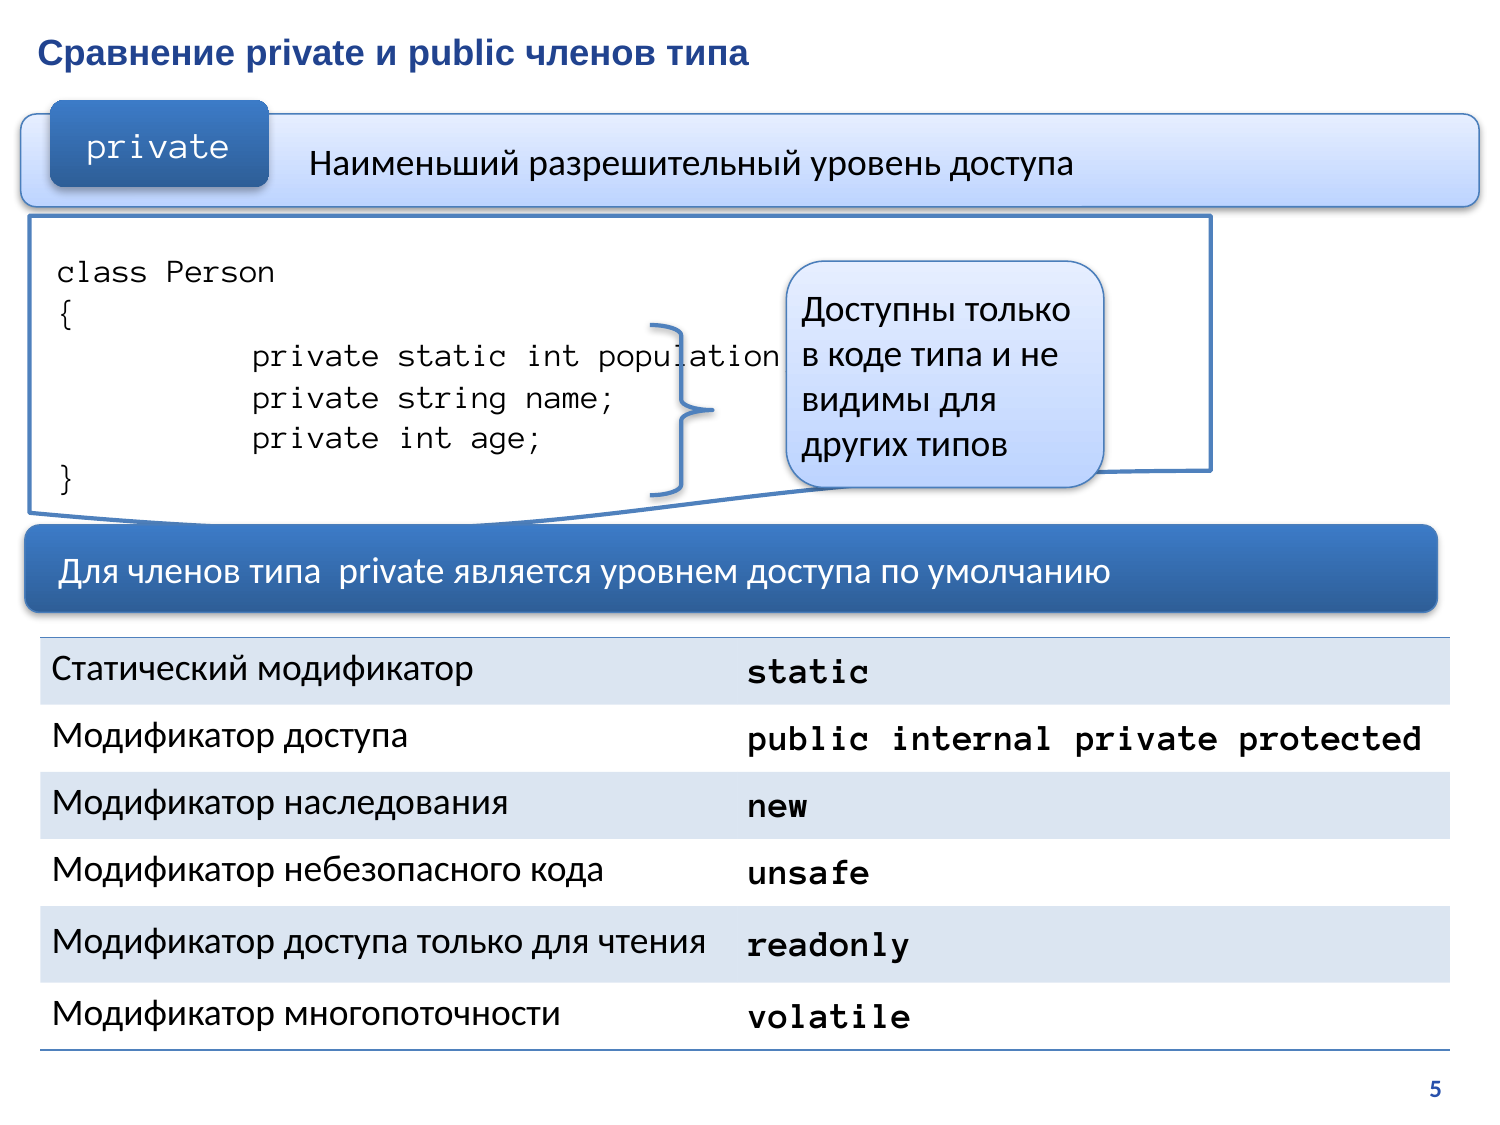

# Сравнение private и public членов типа

private

                              Наименьший разрешительный уровень доступа
class Person
{
	private static int population;
	private string name;
	private int age;
}

Доступны только в коде типа и не видимы для других типов

Для членов типа  private является уровнем доступа по умолчанию
| Статический модификатор | static |
| --- | --- |
| Модификатор доступа | public internal private protected |
| Модификатор наследования | new |
| Модификатор небезопасного кода | unsafe |
| Модификатор доступа только для чтения | readonly |
| Модификатор многопоточности | volatile |